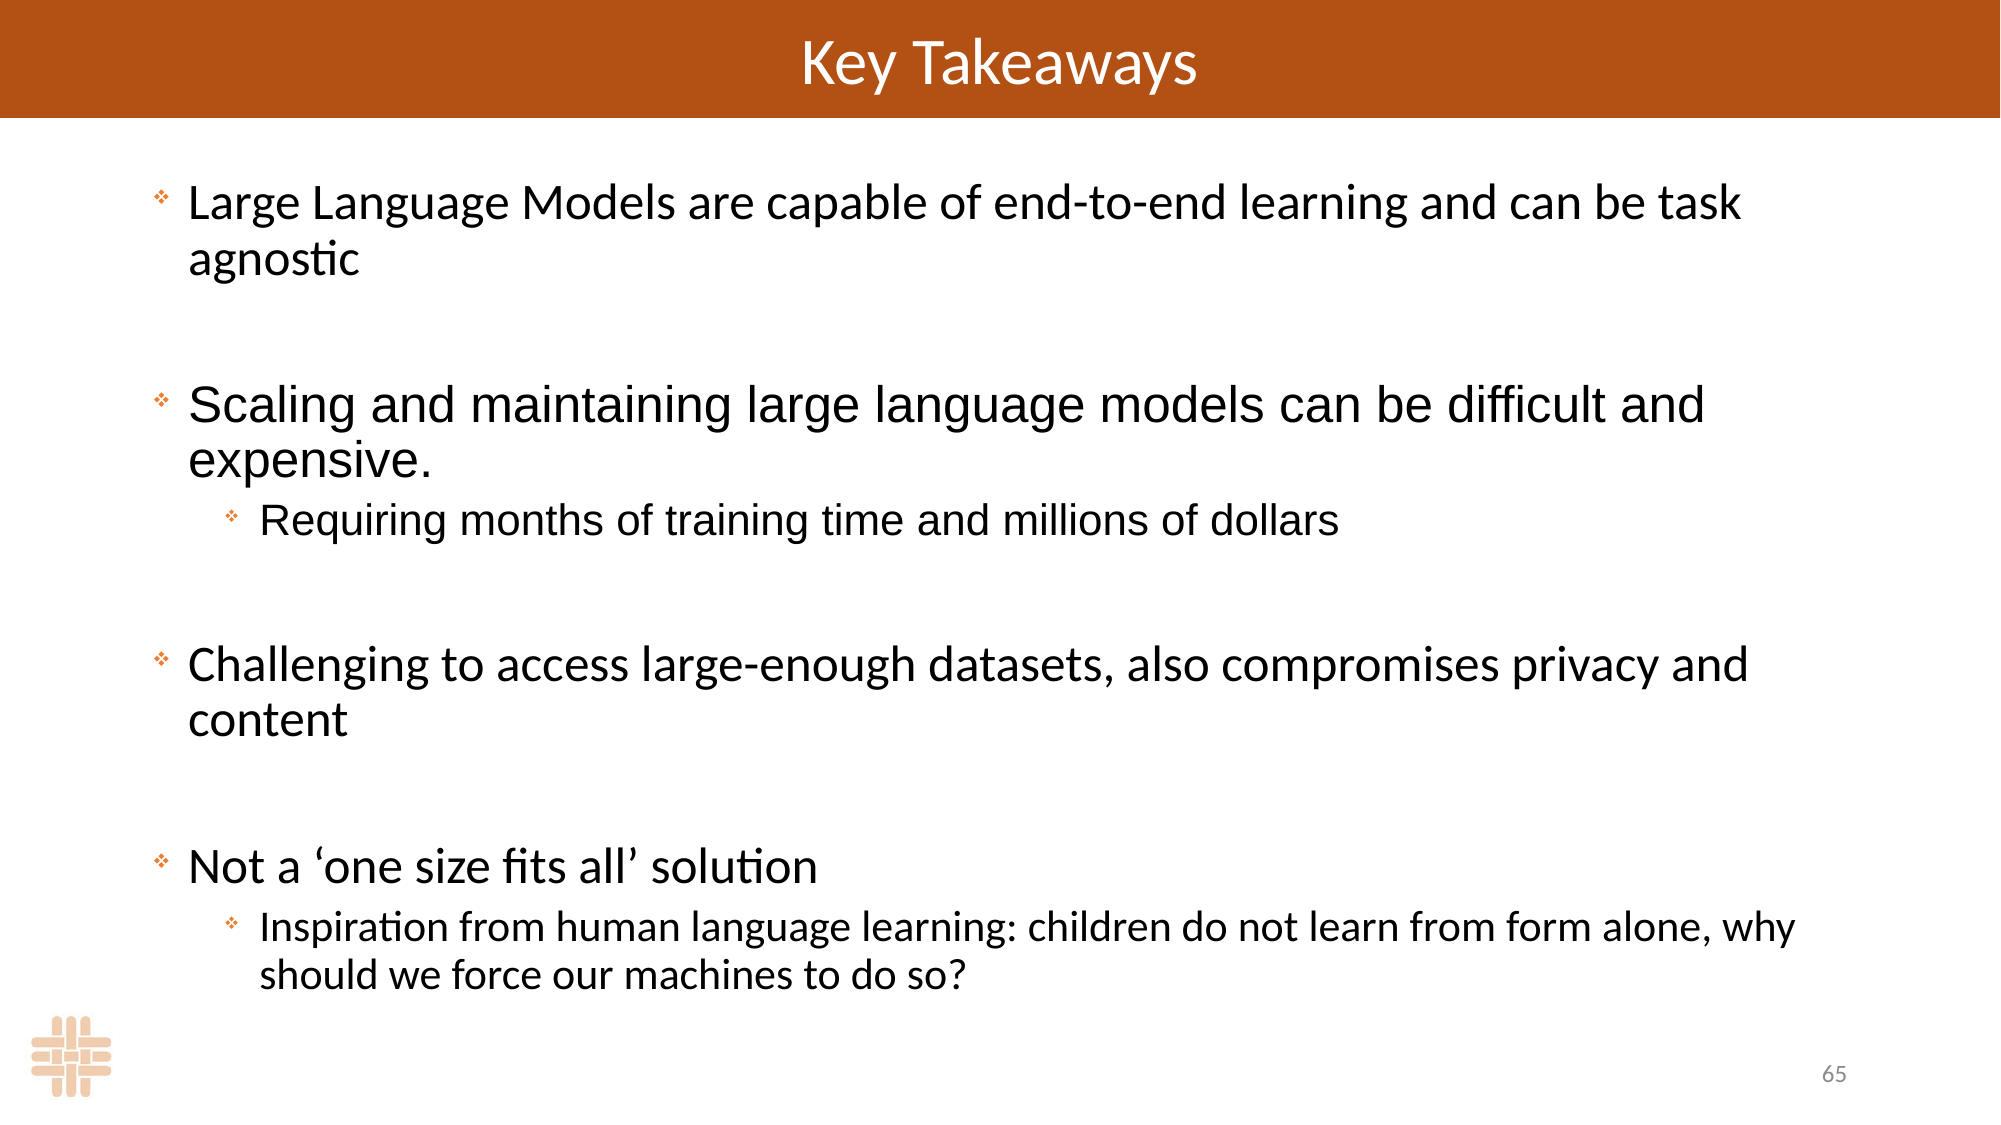

# Key Takeaways
Large Language Models are capable of end-to-end learning and can be task agnostic

Scaling and maintaining large language models can be difficult and expensive.
Requiring months of training time and millions of dollars

Challenging to access large-enough datasets, also compromises privacy and content

Not a ‘one size fits all’ solution
Inspiration from human language learning: children do not learn from form alone, why should we force our machines to do so?
65